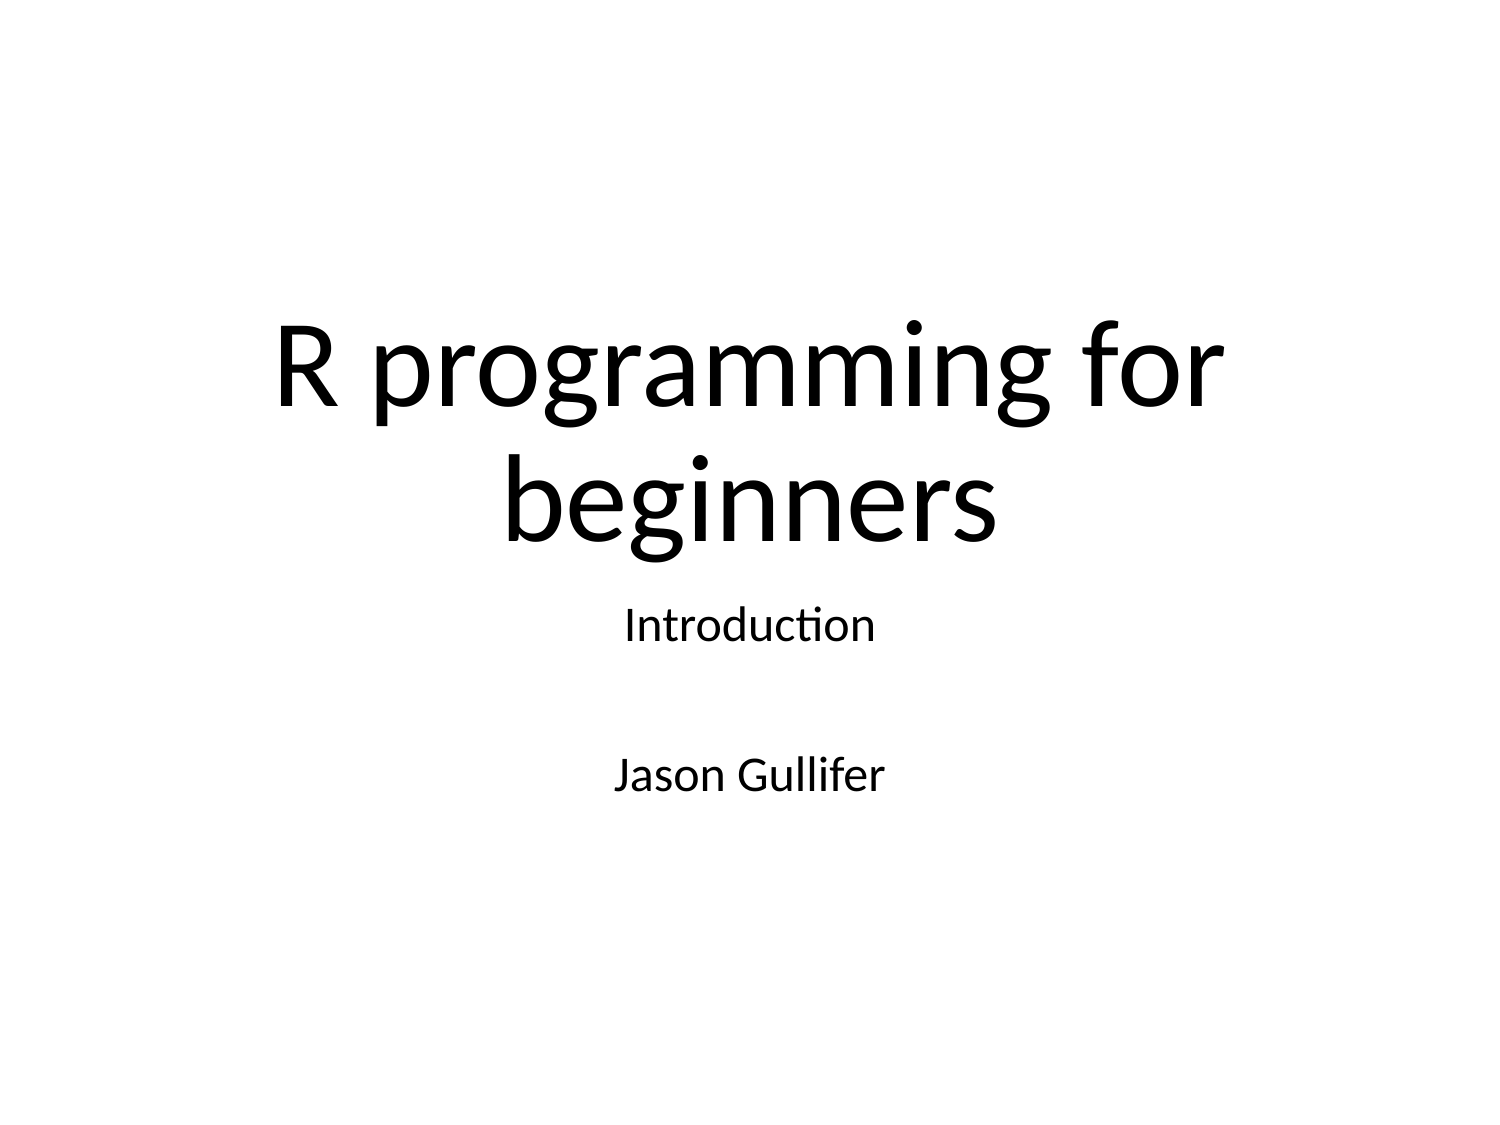

# R programming for beginners
Introduction

Jason Gullifer